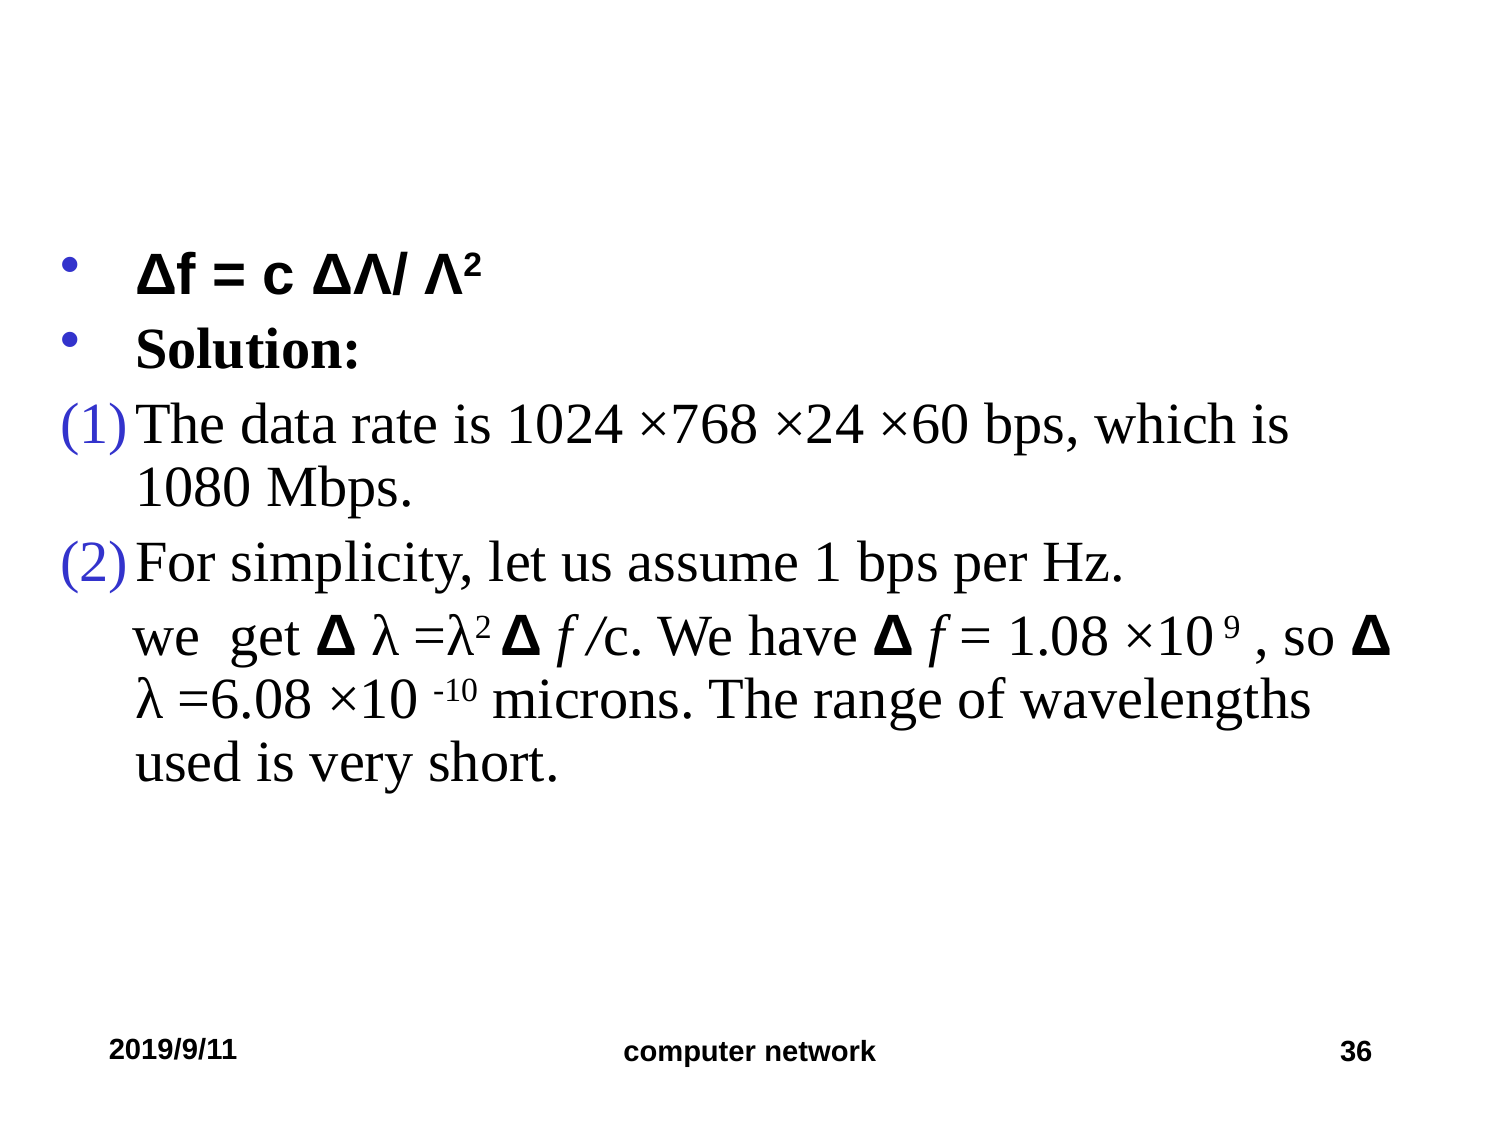

Δf = c ΔΛ/ Λ2
Solution:
The data rate is 1024 ×768 ×24 ×60 bps, which is 1080 Mbps.
For simplicity, let us assume 1 bps per Hz.
     we  get Δ λ =λ2 Δ f /c. We have Δ f = 1.08 ×10 9 , so Δ λ =6.08 ×10 -10 microns. The range of wavelengths used is very short.
2019/9/11
computer network
36